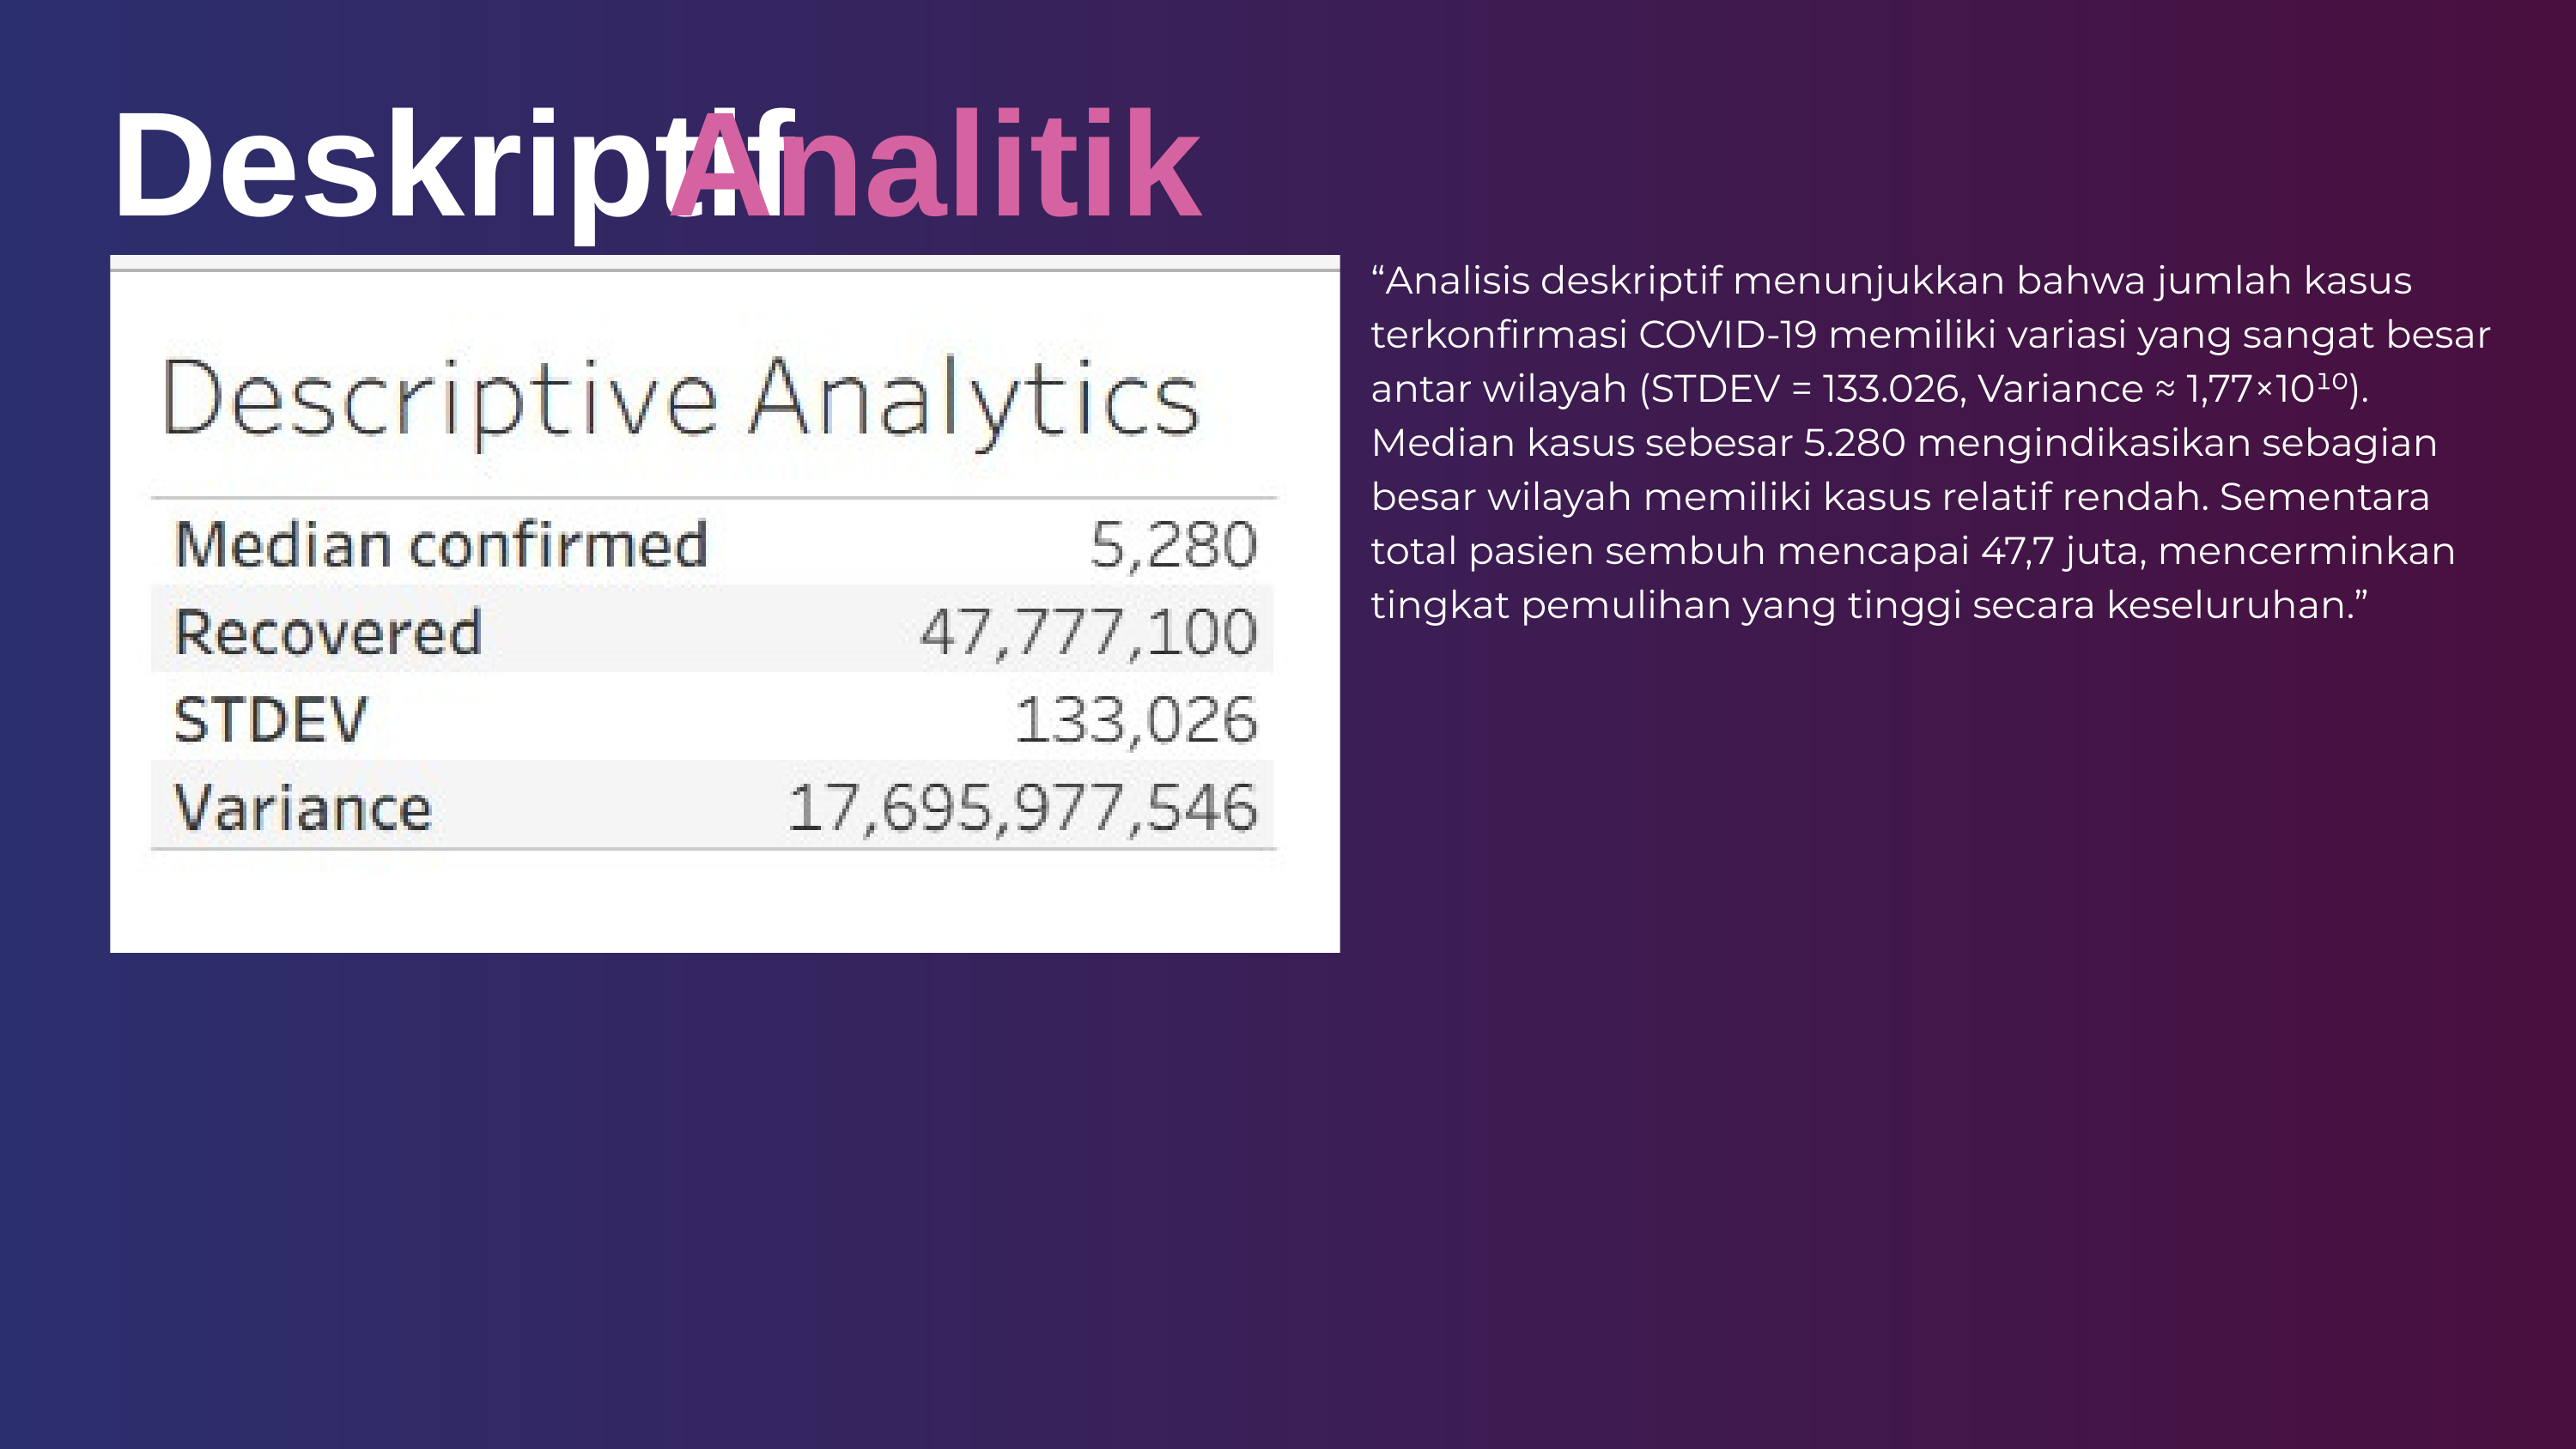

Deskriptif
Analitik
“Analisis deskriptif menunjukkan bahwa jumlah kasus terkonfirmasi COVID-19 memiliki variasi yang sangat besar antar wilayah (STDEV = 133.026, Variance ≈ 1,77×10¹⁰). Median kasus sebesar 5.280 mengindikasikan sebagian besar wilayah memiliki kasus relatif rendah. Sementara total pasien sembuh mencapai 47,7 juta, mencerminkan tingkat pemulihan yang tinggi secara keseluruhan.”